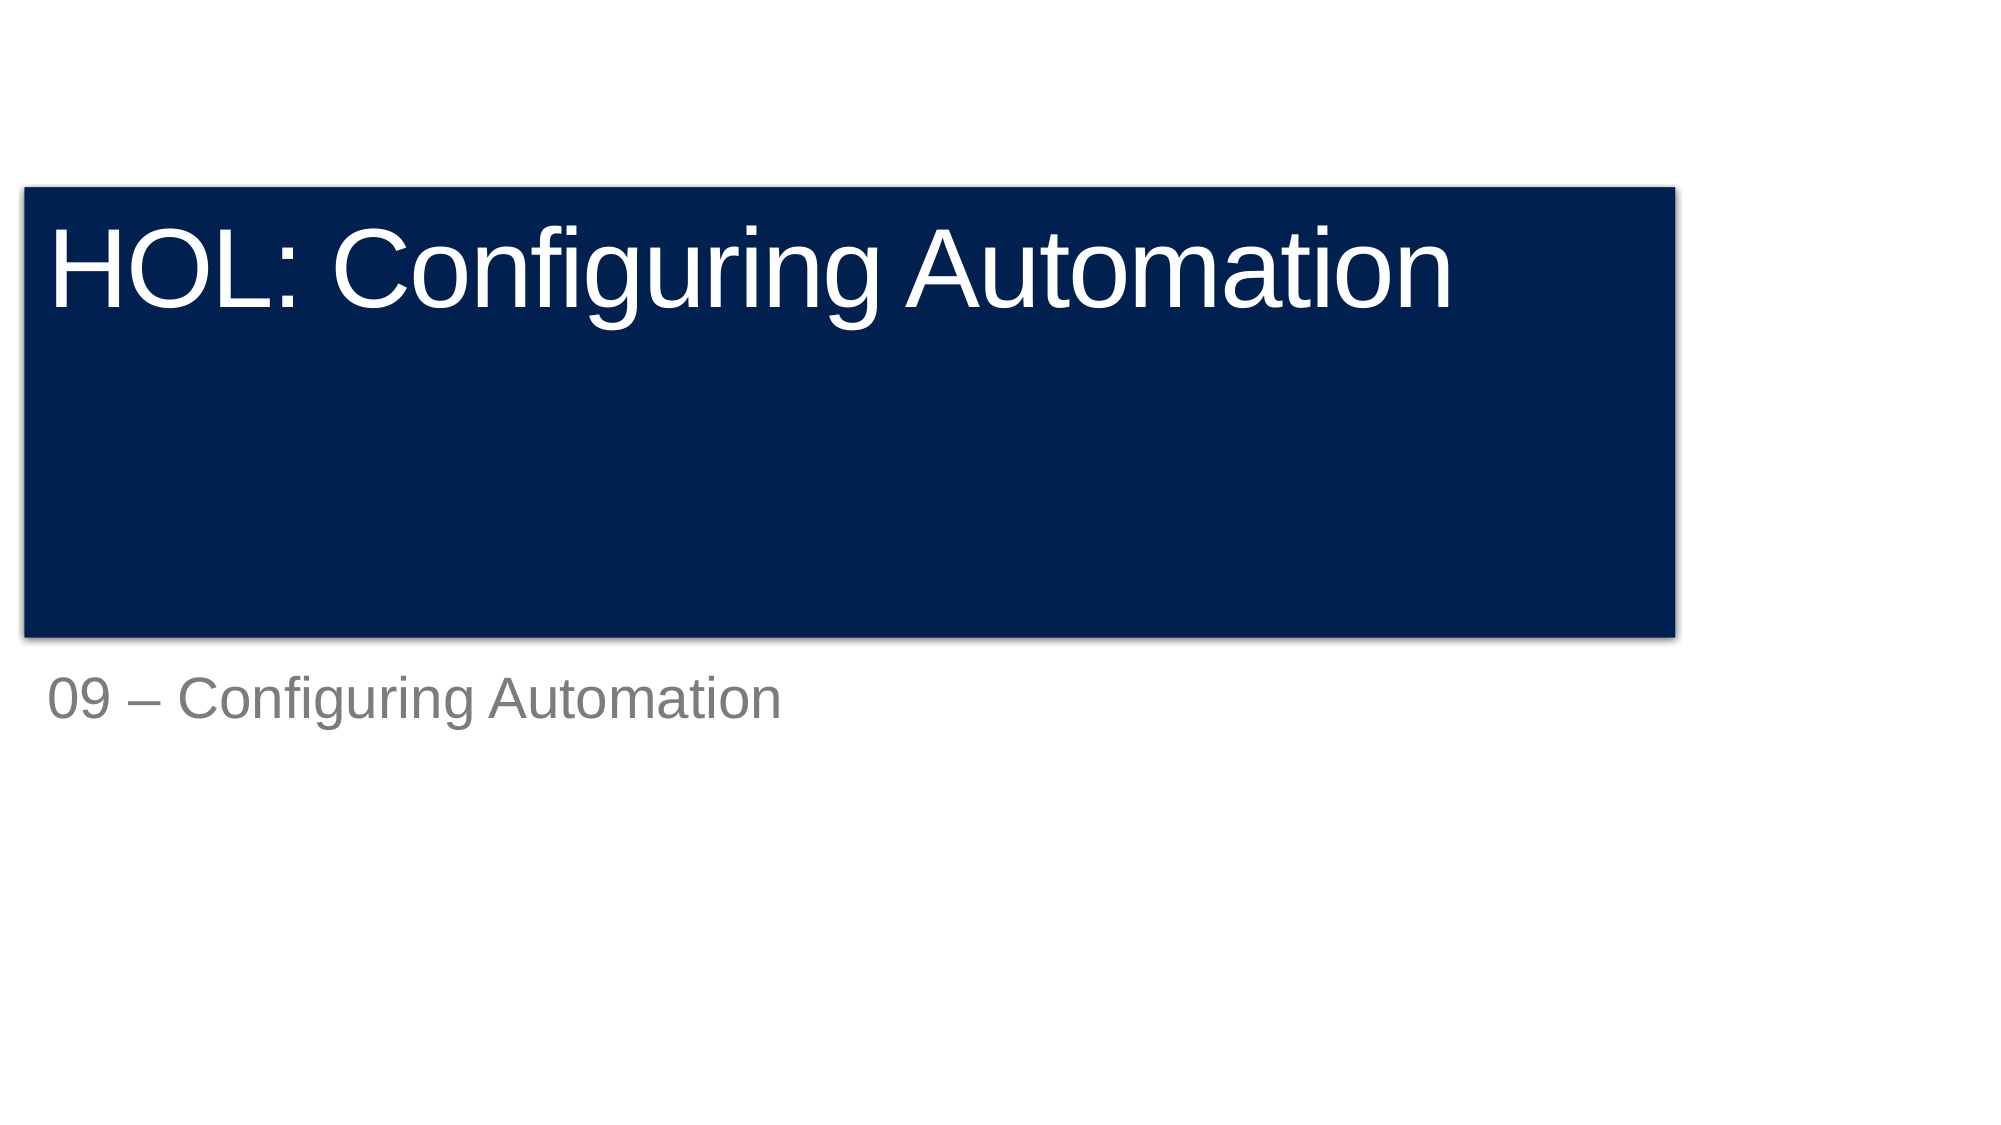

# HOL: Configuring Automation
09 – Configuring Automation